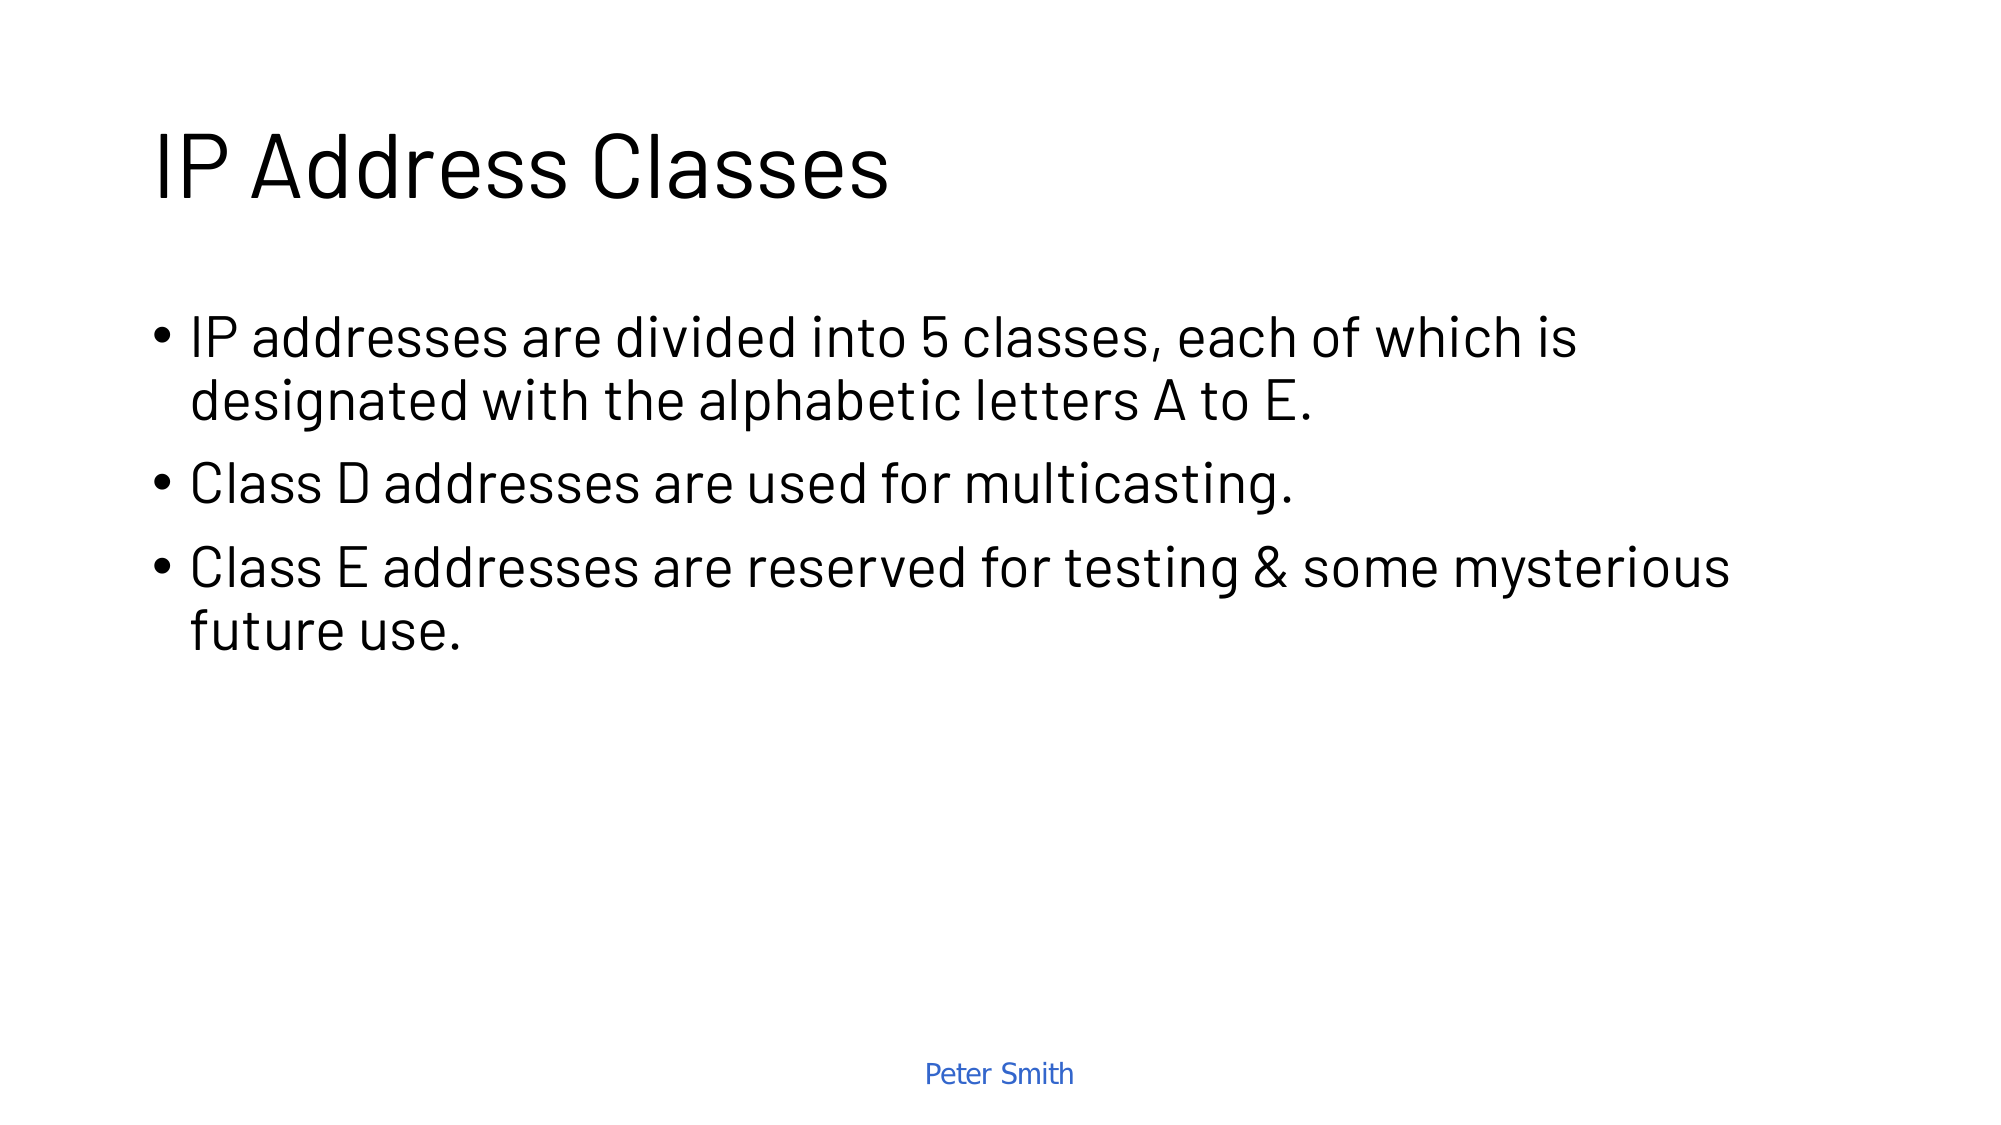

# IP Address Classes
IP addresses are divided into 5 classes, each of which is designated with the alphabetic letters A to E.
Class D addresses are used for multicasting.
Class E addresses are reserved for testing & some mysterious future use.
Peter Smith
58